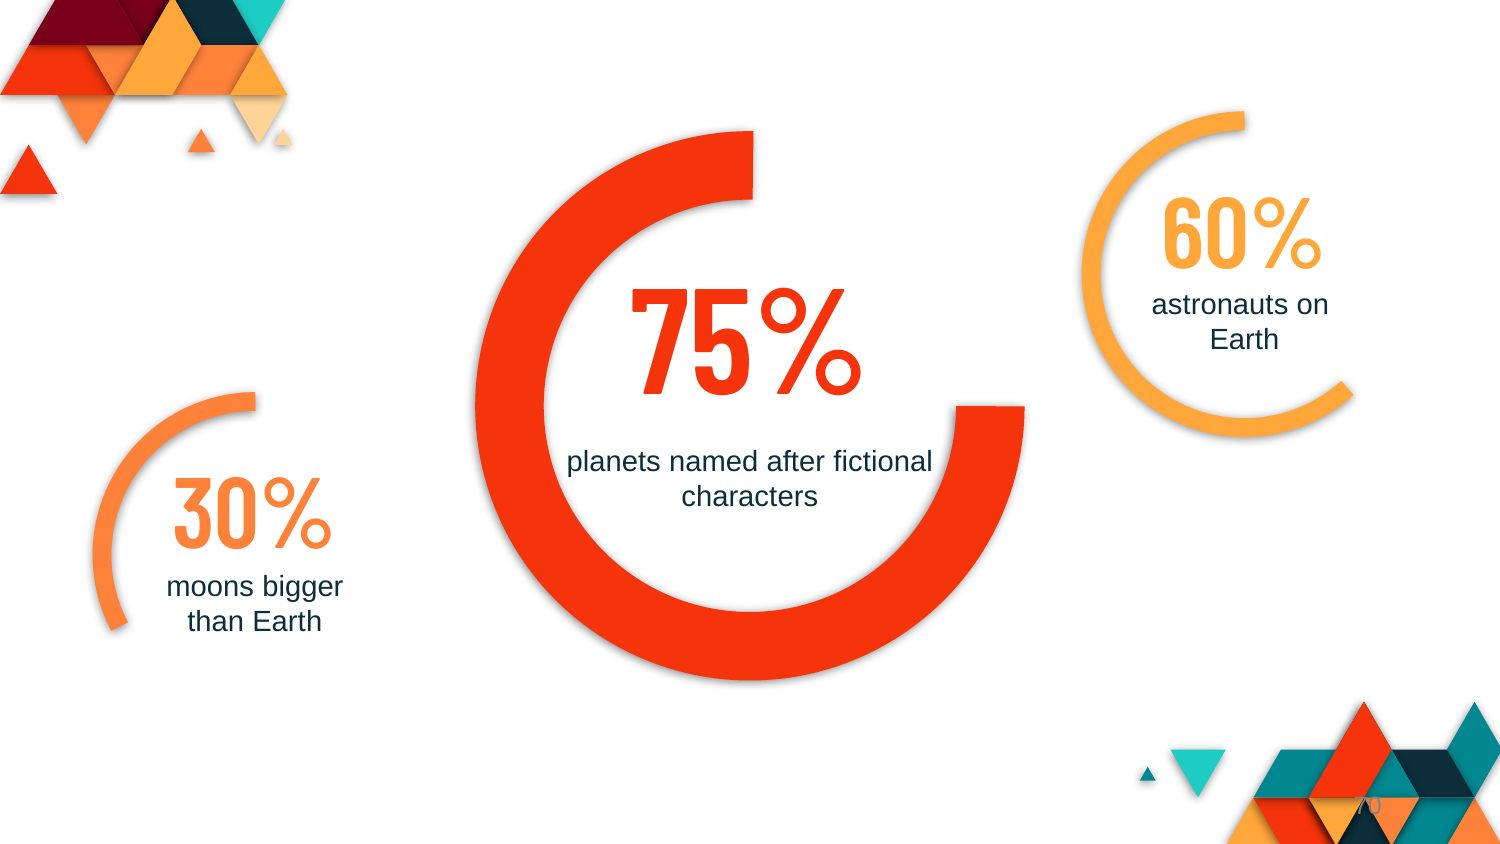

60%
astronauts on  Earth
# 75%

planets named after fictional characters
30%
moons bigger than Earth
70